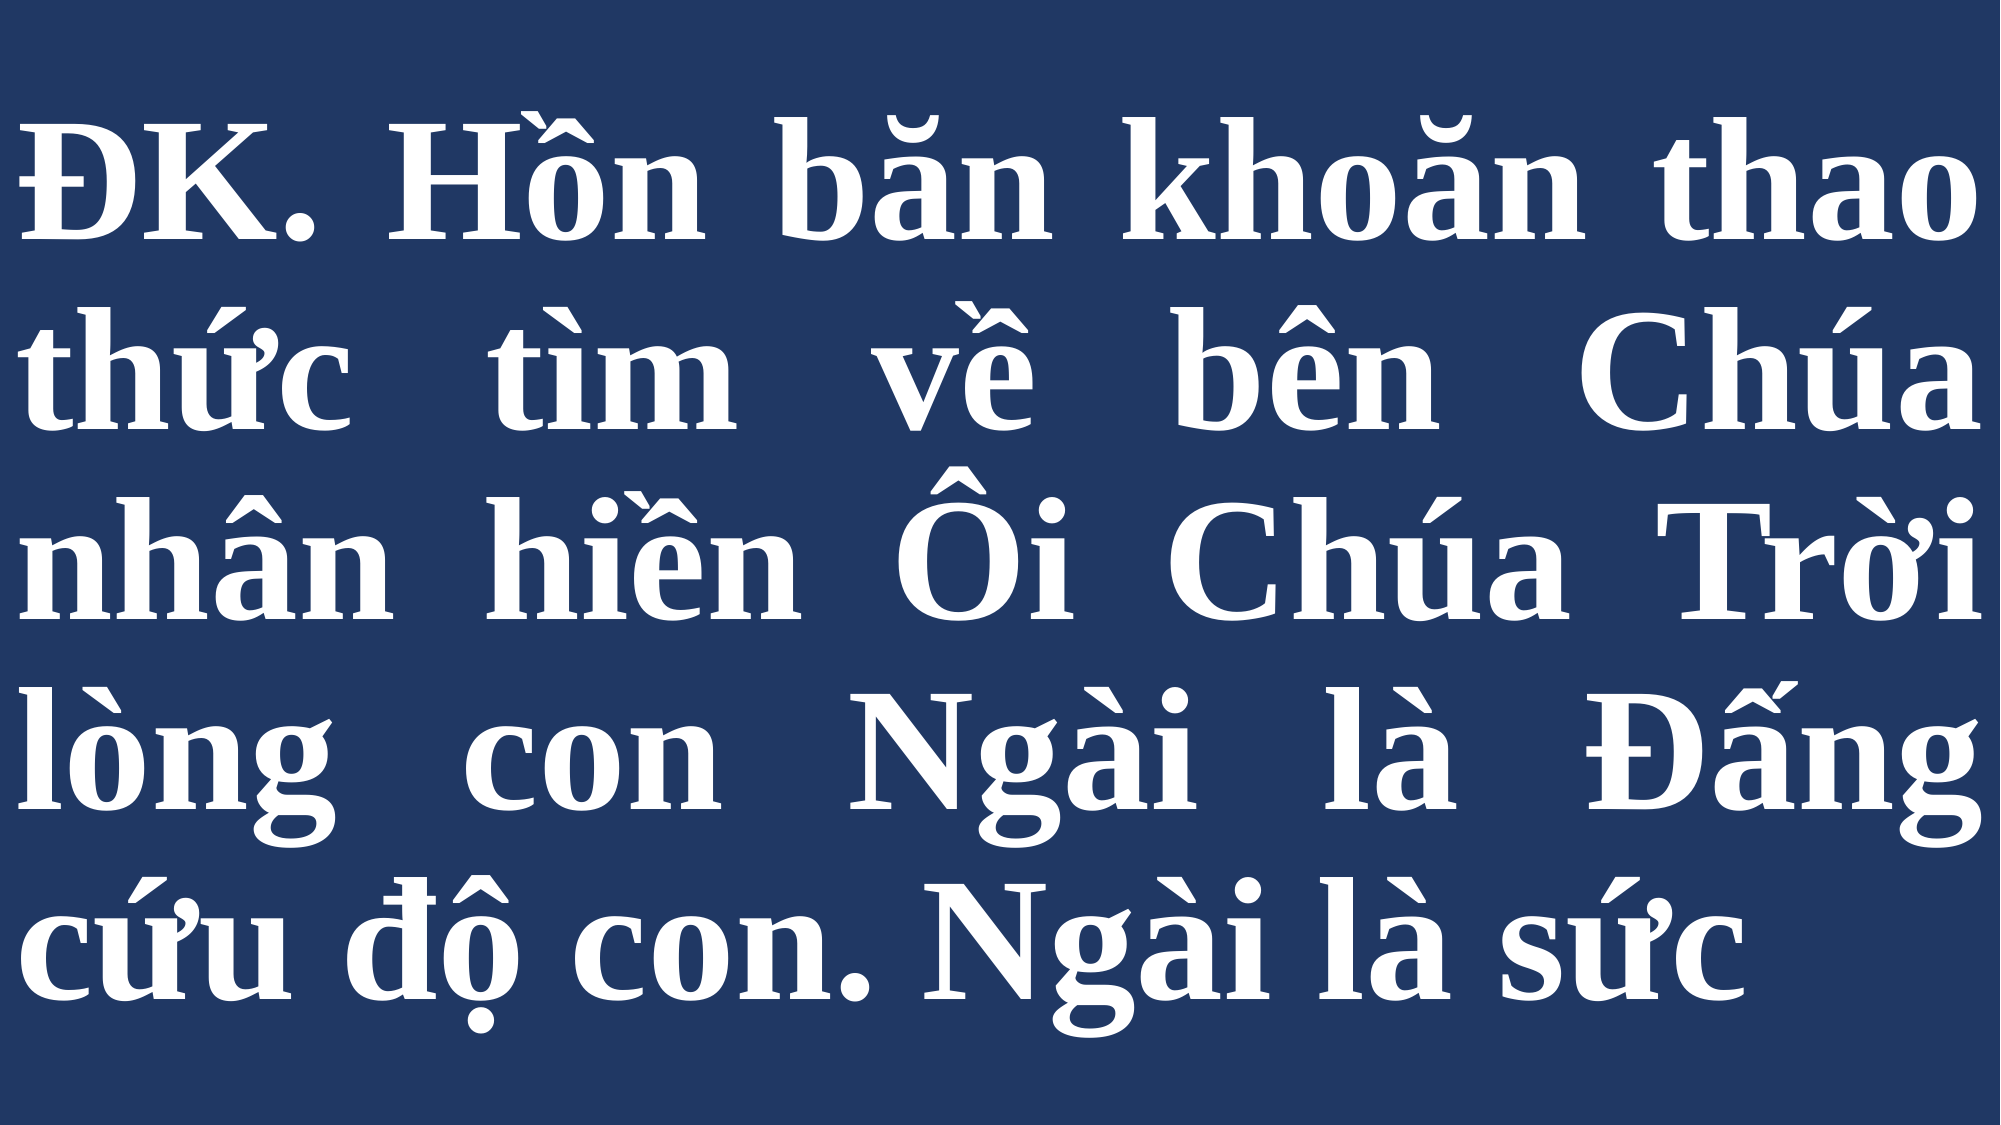

# ĐK. Hồn băn khoăn thao thức tìm về bên Chúa nhân hiền Ôi Chúa Trời lòng con Ngài là Đấng cứu độ con. Ngài là sức